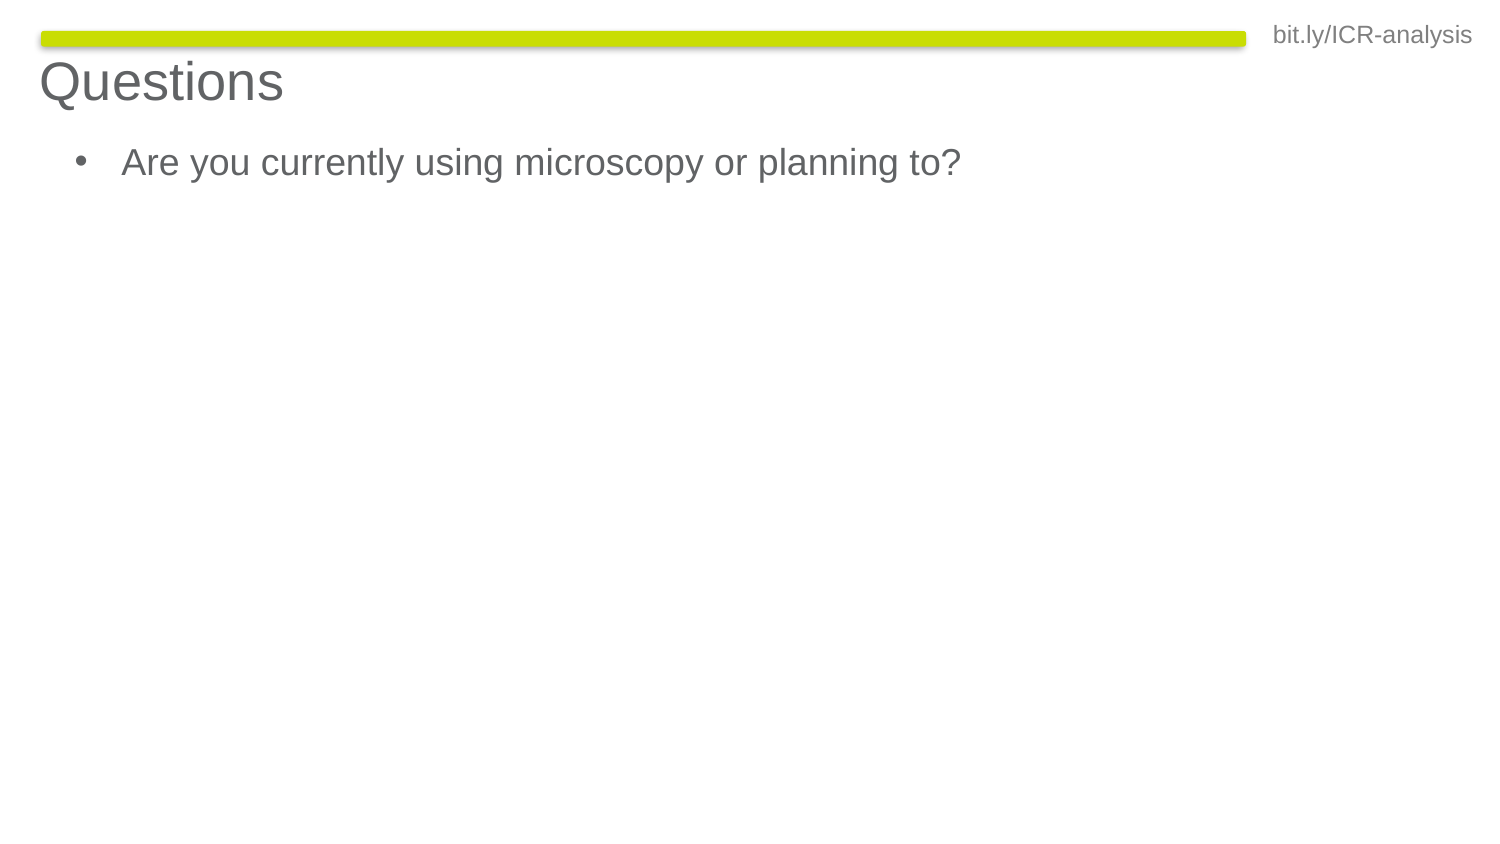

Questions

Are you currently using microscopy or planning to?